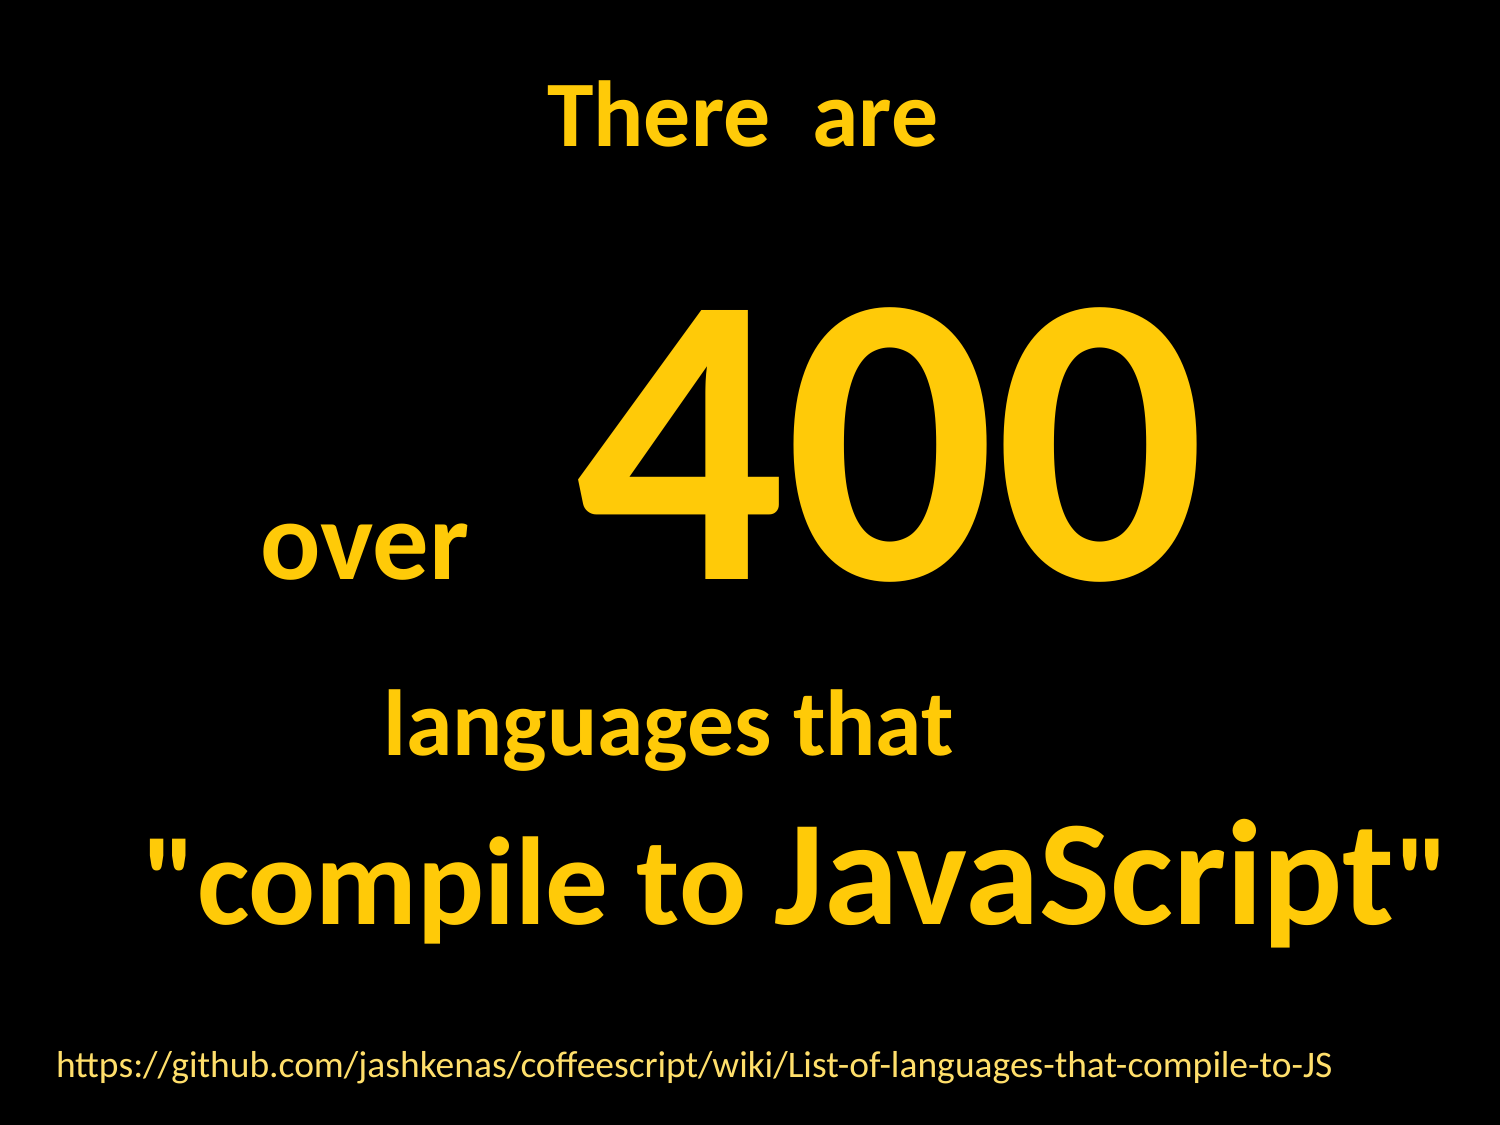

There  are
over     400
languages that
    "compile to JavaScript"
https://github.com/jashkenas/coffeescript/wiki/List-of-languages-that-compile-to-JS